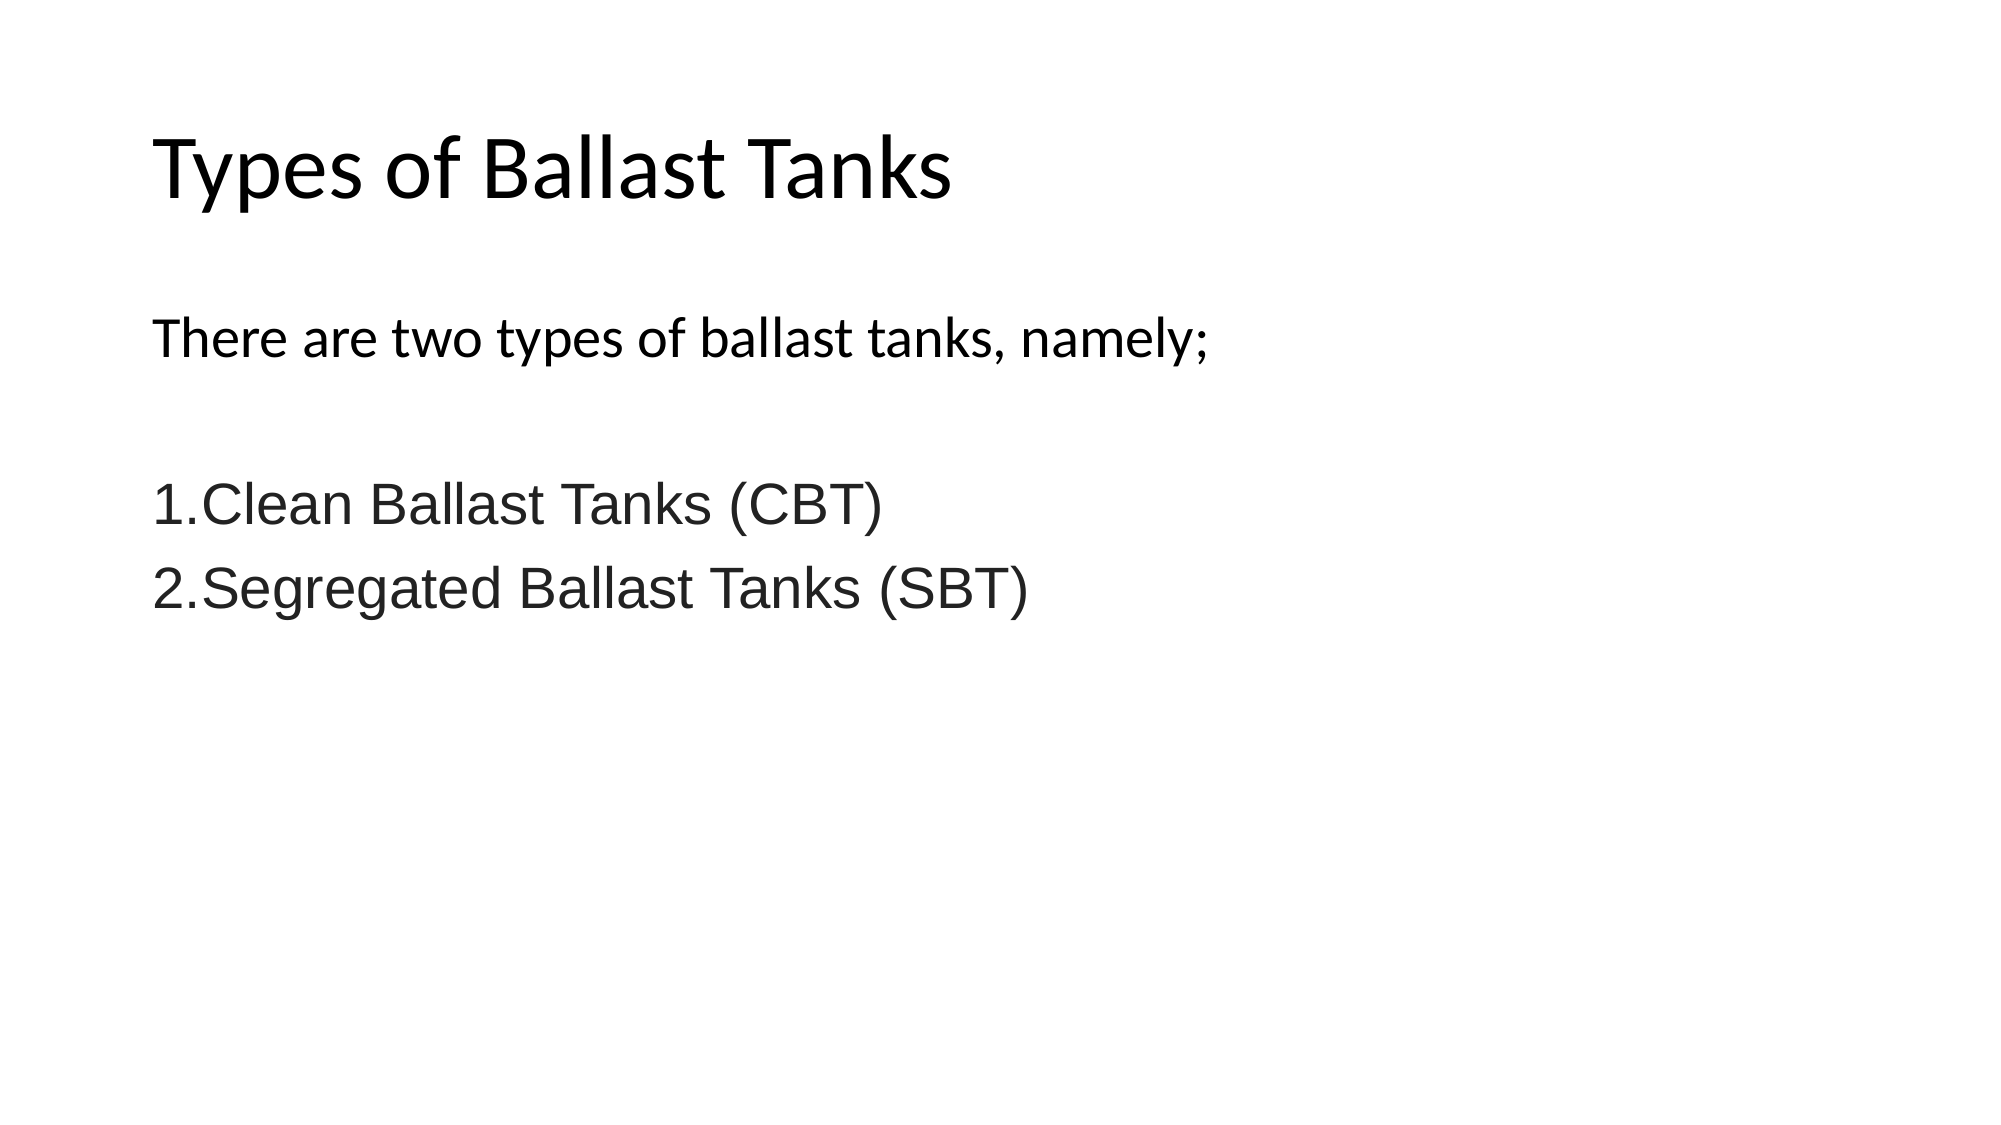

# Types of Ballast Tanks
There are two types of ballast tanks, namely;

Clean Ballast Tanks (CBT)
Segregated Ballast Tanks (SBT)